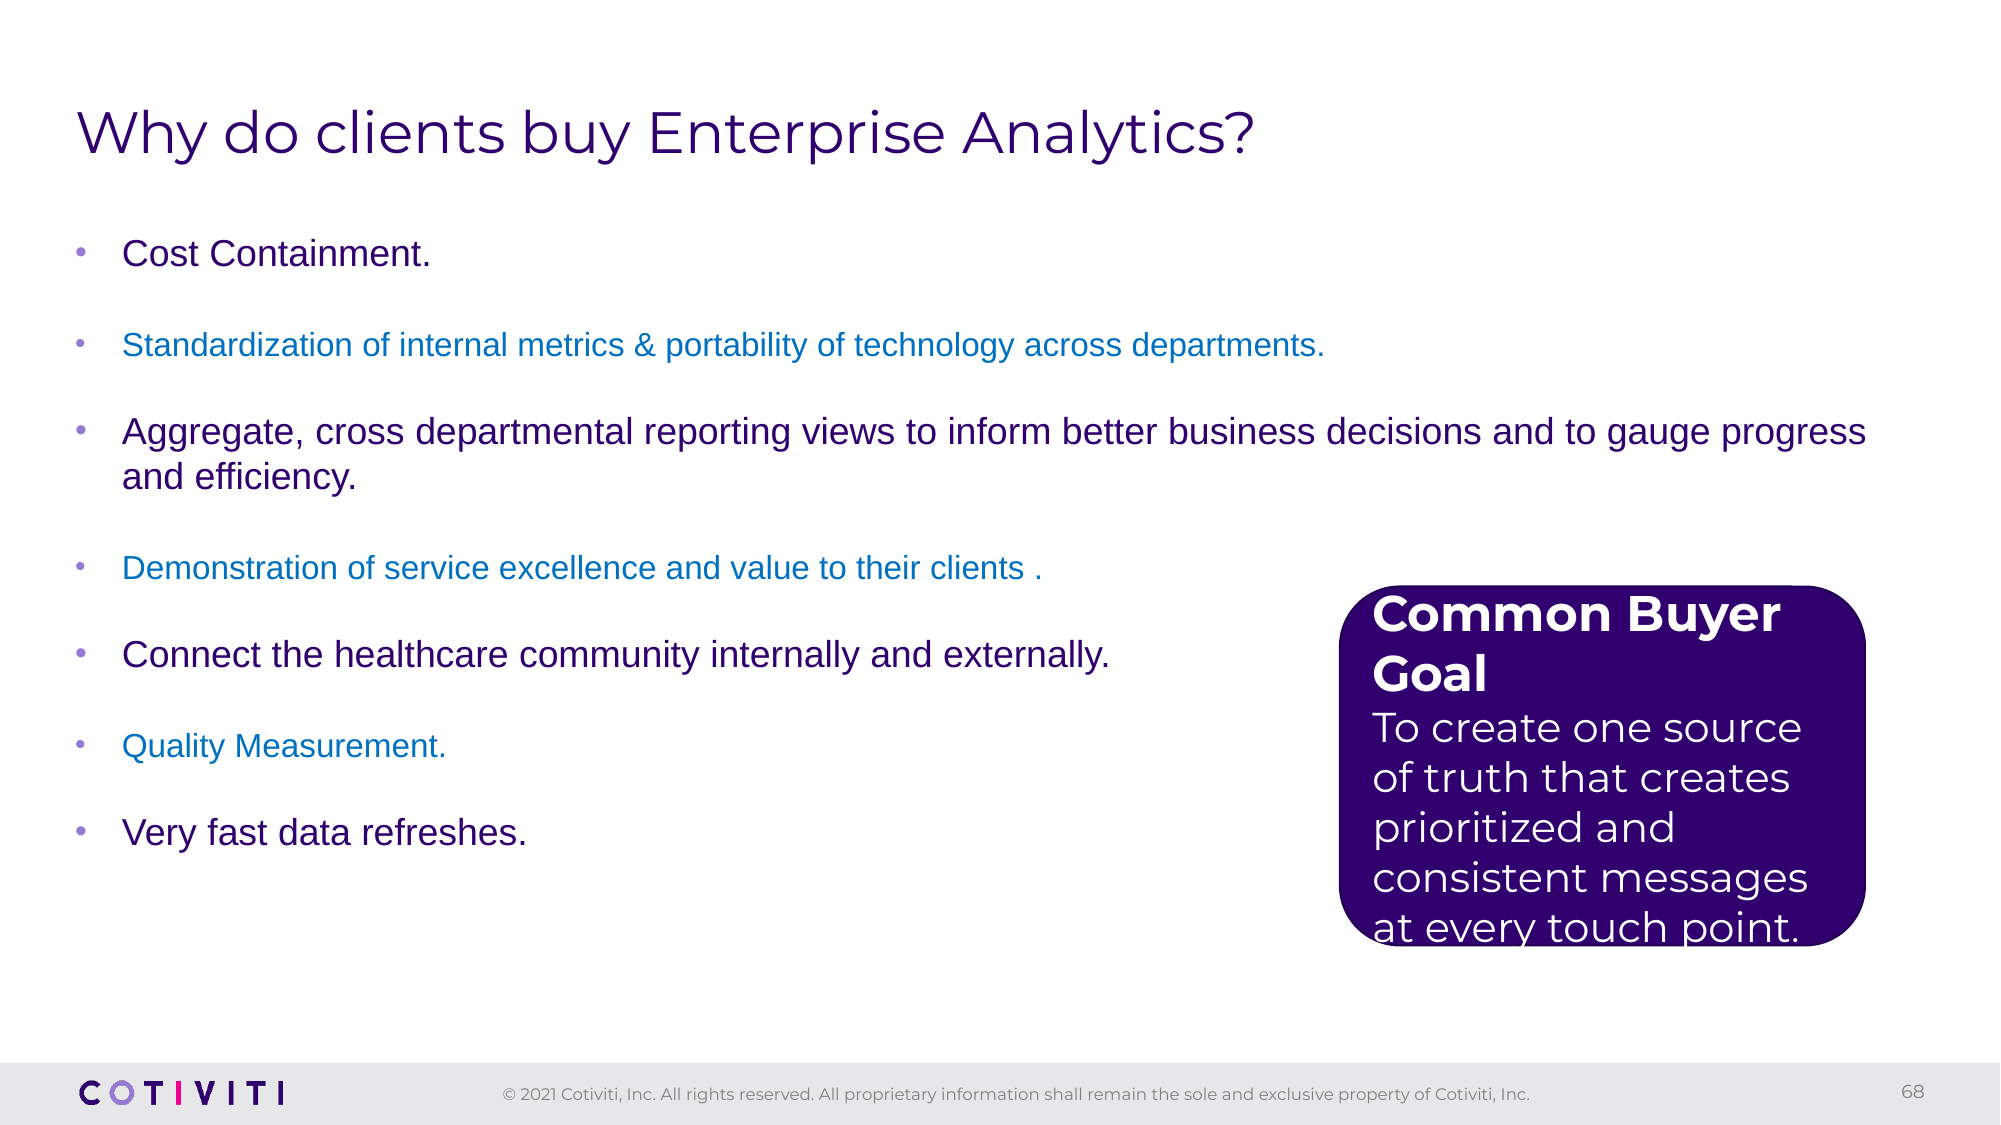

# Why do clients buy Enterprise Analytics?
Cost Containment.

Standardization of internal metrics & portability of technology across departments.

Aggregate, cross departmental reporting views to inform better business decisions and to gauge progress and efficiency.

Demonstration of service excellence and value to their clients .

Connect the healthcare community internally and externally.

Quality Measurement.

Very fast data refreshes.

Common Buyer Goal
To create one source of truth that creates prioritized and consistent messages at every touch point.
68